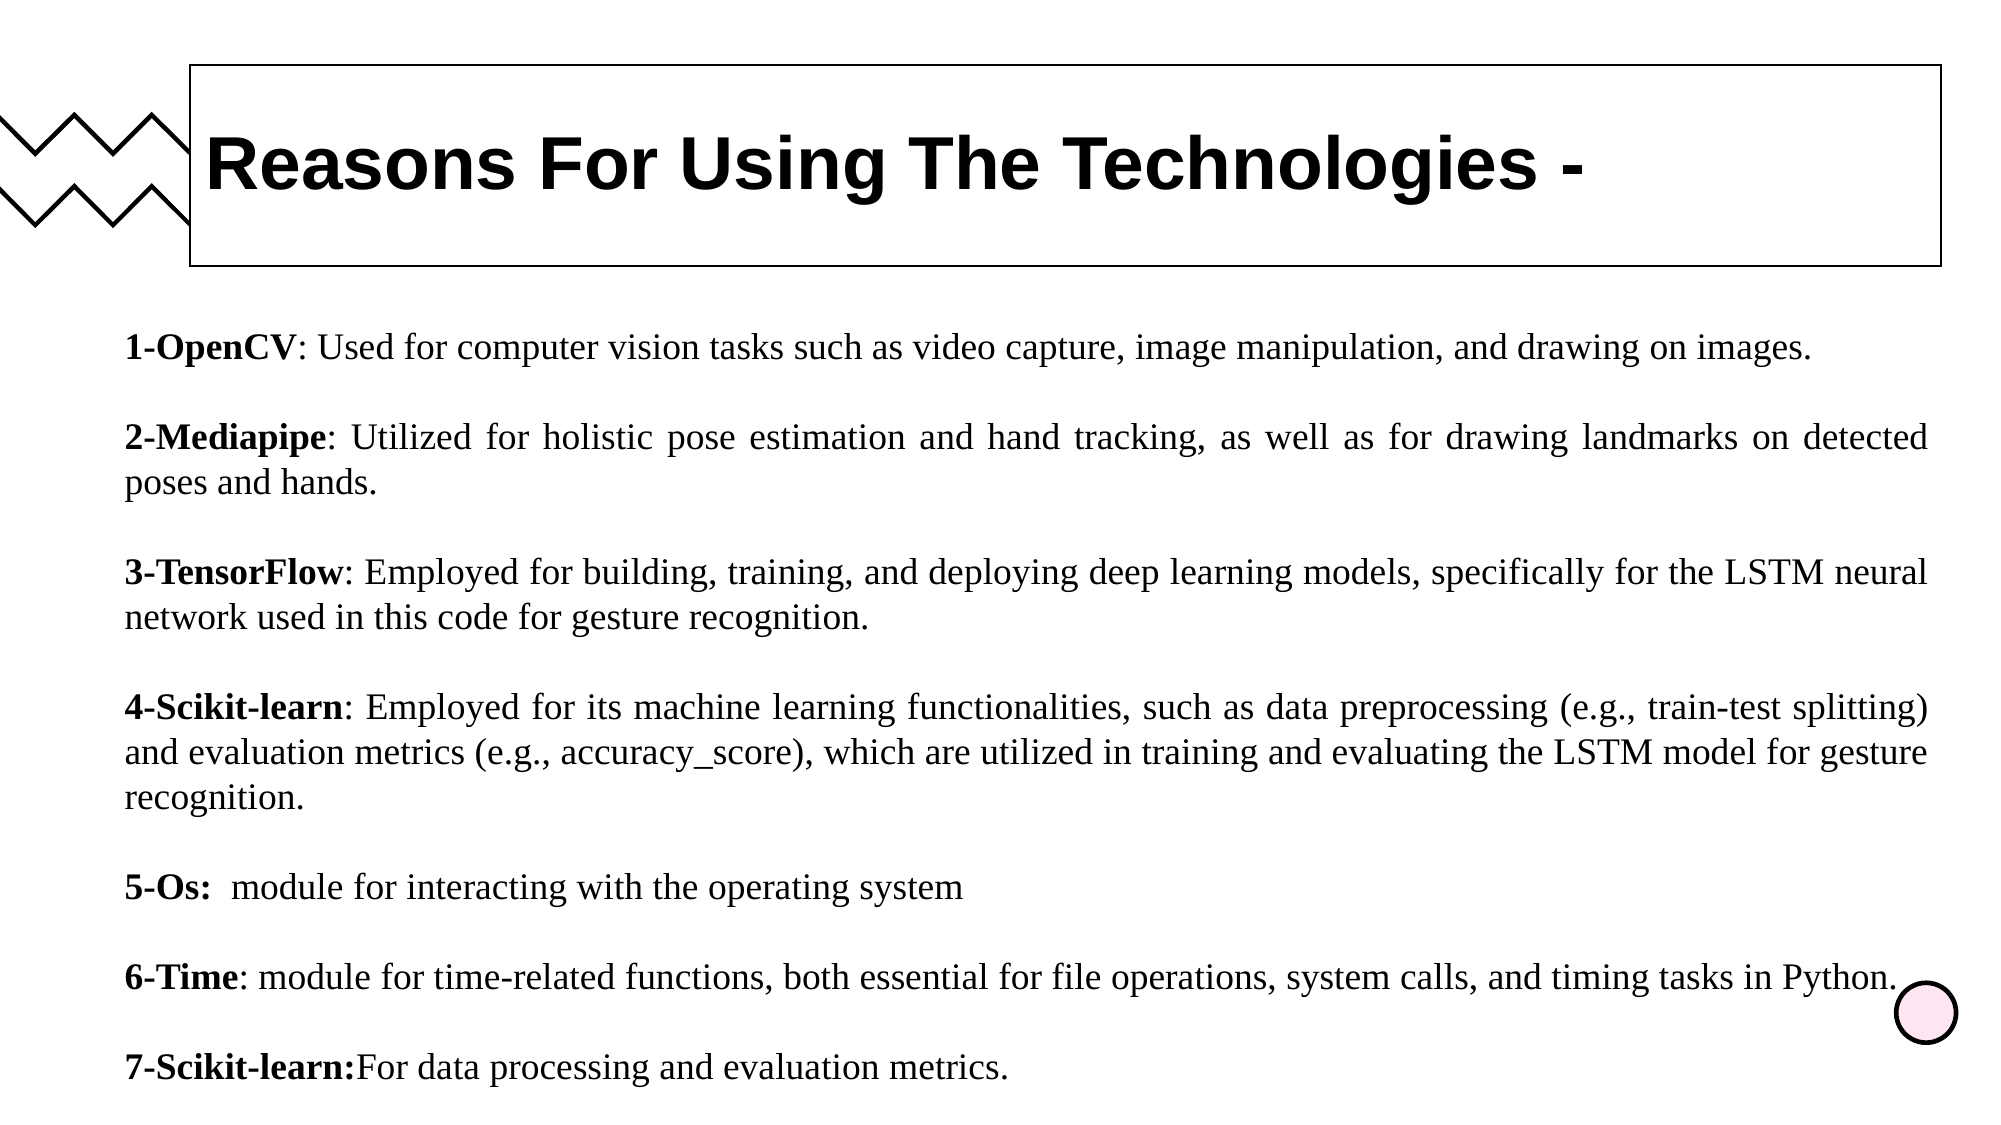

# Reasons For Using The Technologies -
1-OpenCV: Used for computer vision tasks such as video capture, image manipulation, and drawing on images.
2-Mediapipe: Utilized for holistic pose estimation and hand tracking, as well as for drawing landmarks on detected poses and hands.

3-TensorFlow: Employed for building, training, and deploying deep learning models, specifically for the LSTM neural network used in this code for gesture recognition.

4-Scikit-learn: Employed for its machine learning functionalities, such as data preprocessing (e.g., train-test splitting) and evaluation metrics (e.g., accuracy_score), which are utilized in training and evaluating the LSTM model for gesture recognition.

5-Os:  module for interacting with the operating system

6-Time: module for time-related functions, both essential for file operations, system calls, and timing tasks in Python.

7-Scikit-learn:For data processing and evaluation metrics.